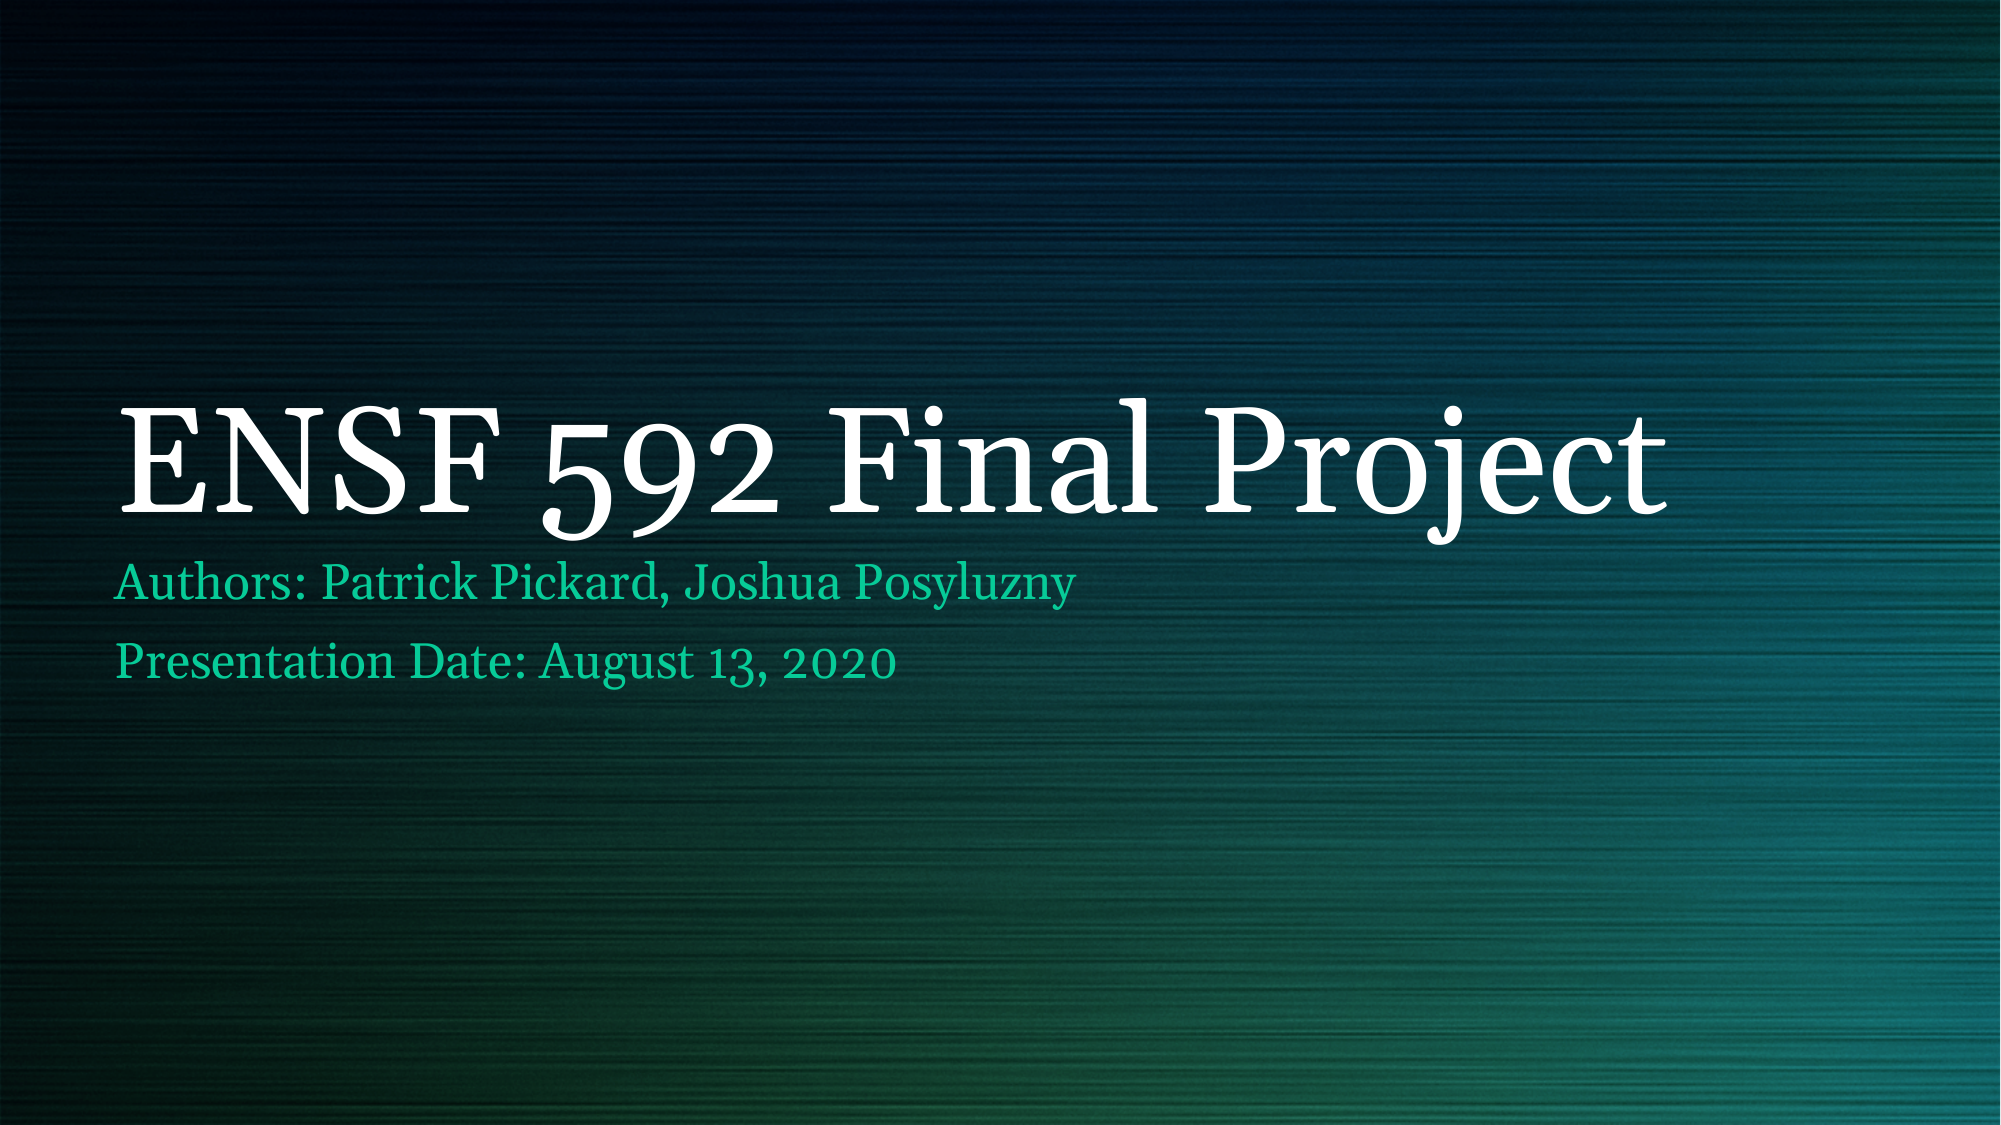

# ENSF 592 Final Project
Authors: Patrick Pickard, Joshua Posyluzny
Presentation Date: August 13, 2020